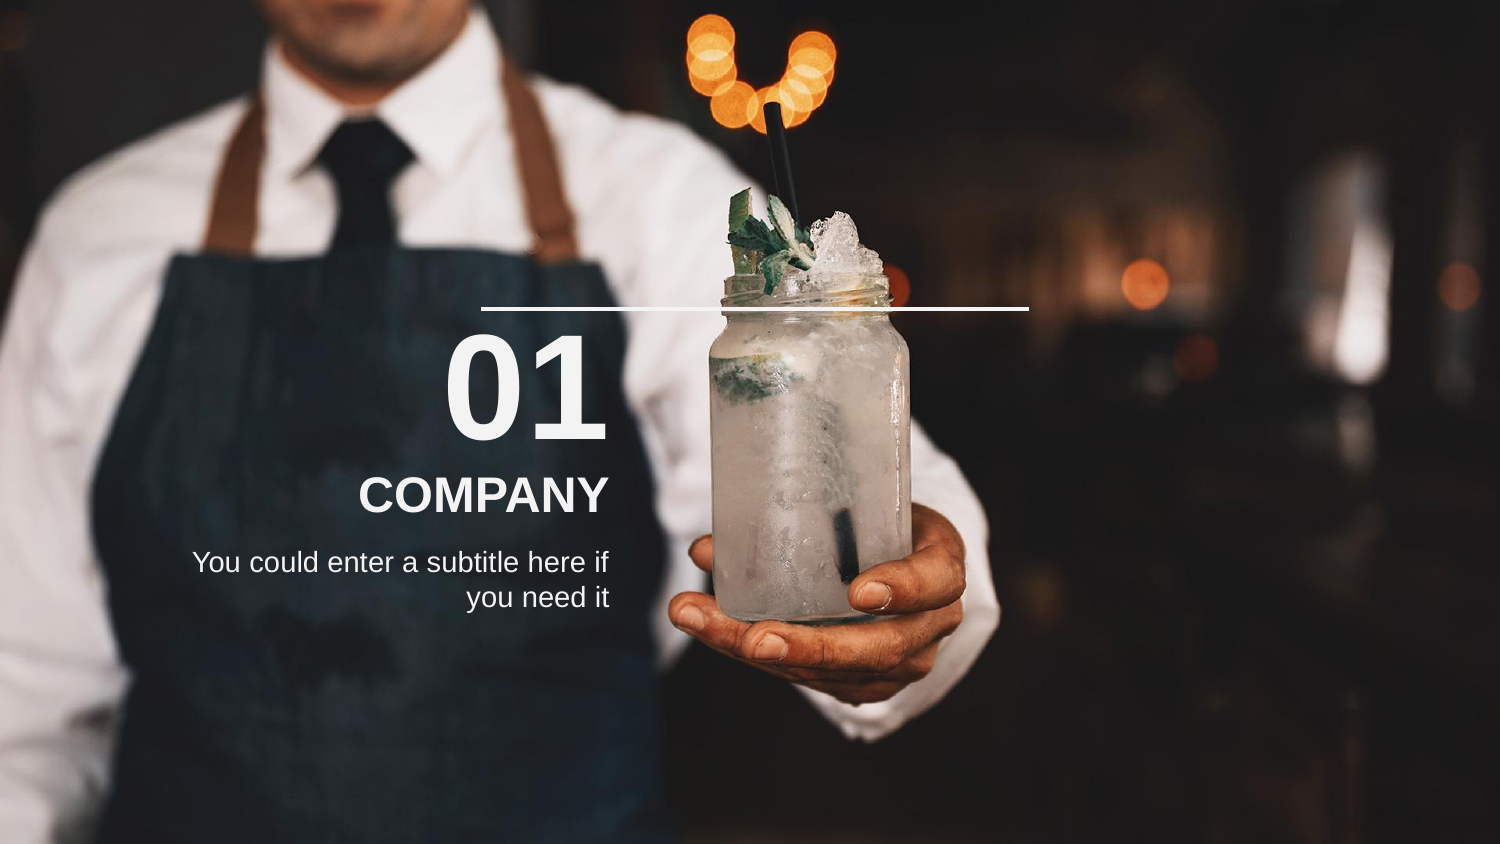

01
# COMPANY
You could enter a subtitle here if you need it